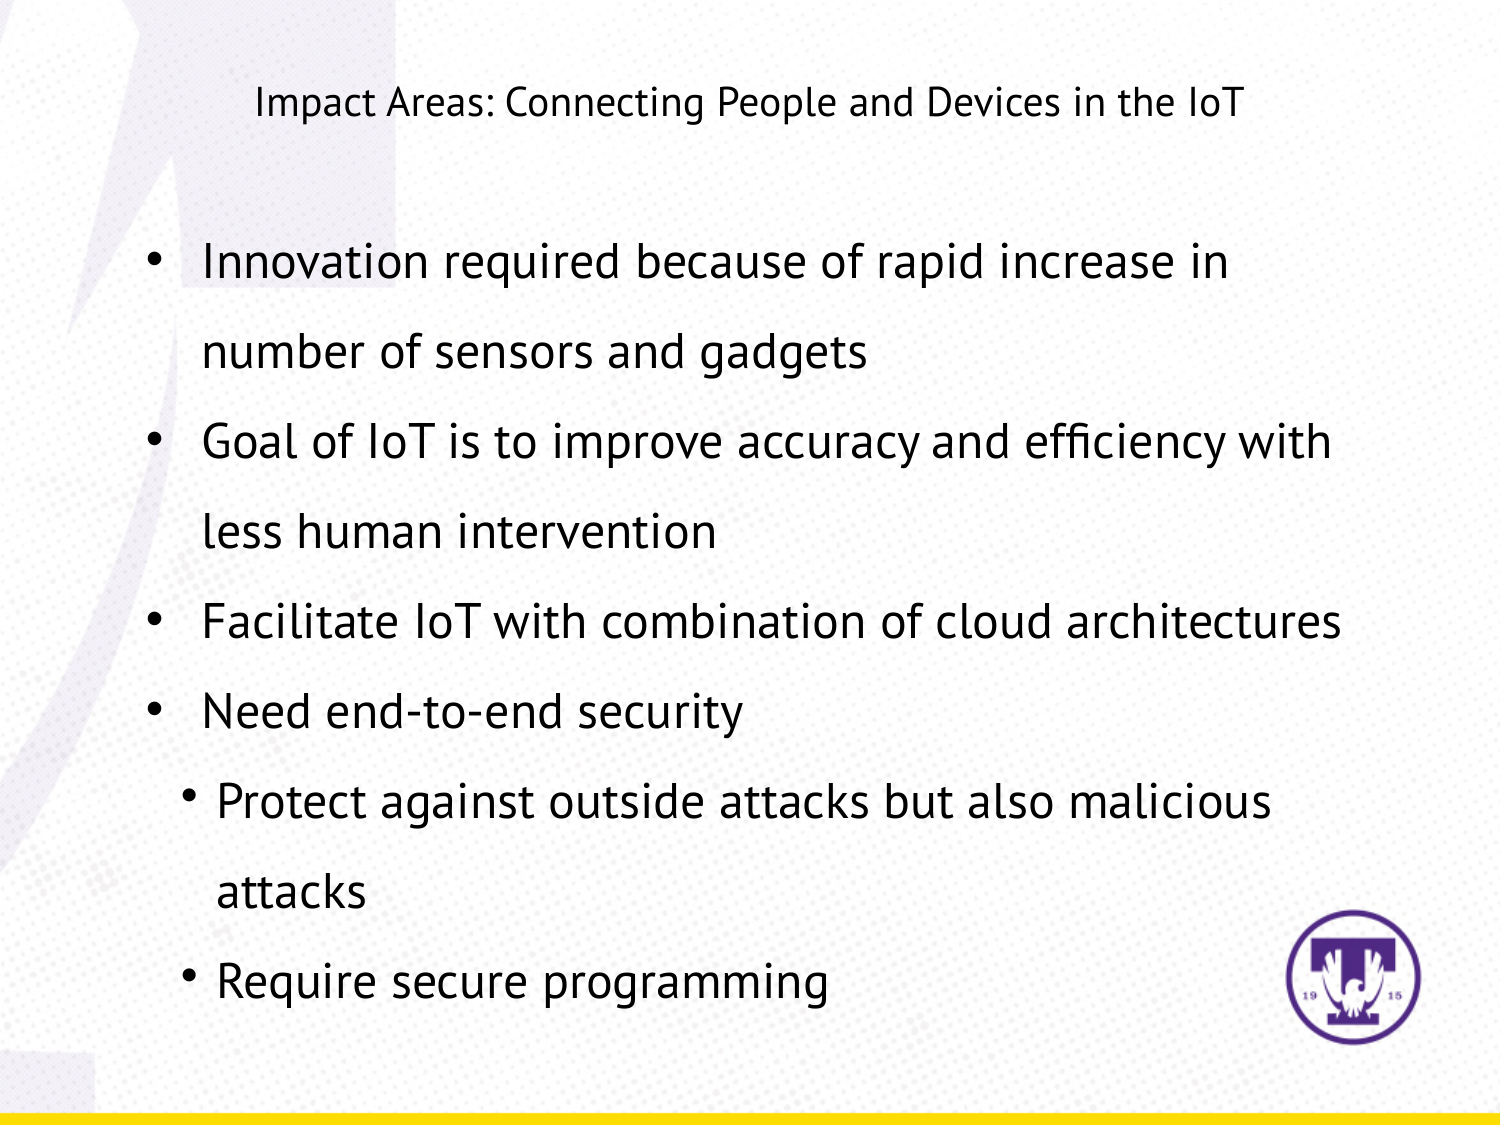

Impact Areas: Connecting People and Devices in the IoT
Innovation required because of rapid increase in number of sensors and gadgets
Goal of IoT is to improve accuracy and efficiency with less human intervention
Facilitate IoT with combination of cloud architectures
Need end-to-end security
Protect against outside attacks but also malicious attacks
Require secure programming